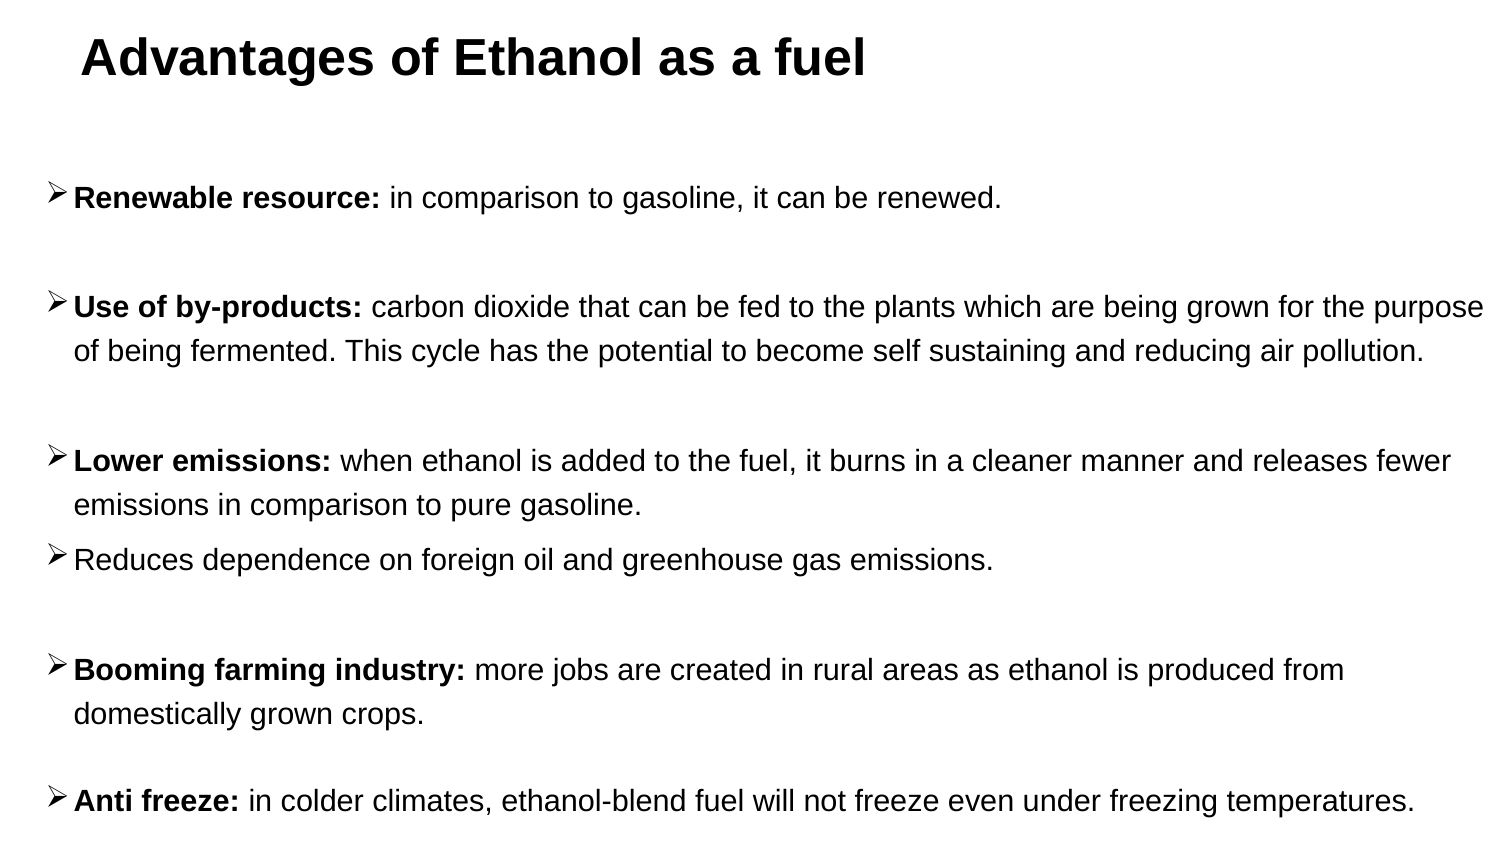

# Advantages of Ethanol as a fuel
Renewable resource: in comparison to gasoline, it can be renewed.

Use of by-products: carbon dioxide that can be fed to the plants which are being grown for the purpose of being fermented. This cycle has the potential to become self sustaining and reducing air pollution.

Lower emissions: when ethanol is added to the fuel, it burns in a cleaner manner and releases fewer emissions in comparison to pure gasoline.
Reduces dependence on foreign oil and greenhouse gas emissions.

Booming farming industry: more jobs are created in rural areas as ethanol is produced from domestically grown crops.

Anti freeze: in colder climates, ethanol-blend fuel will not freeze even under freezing temperatures.